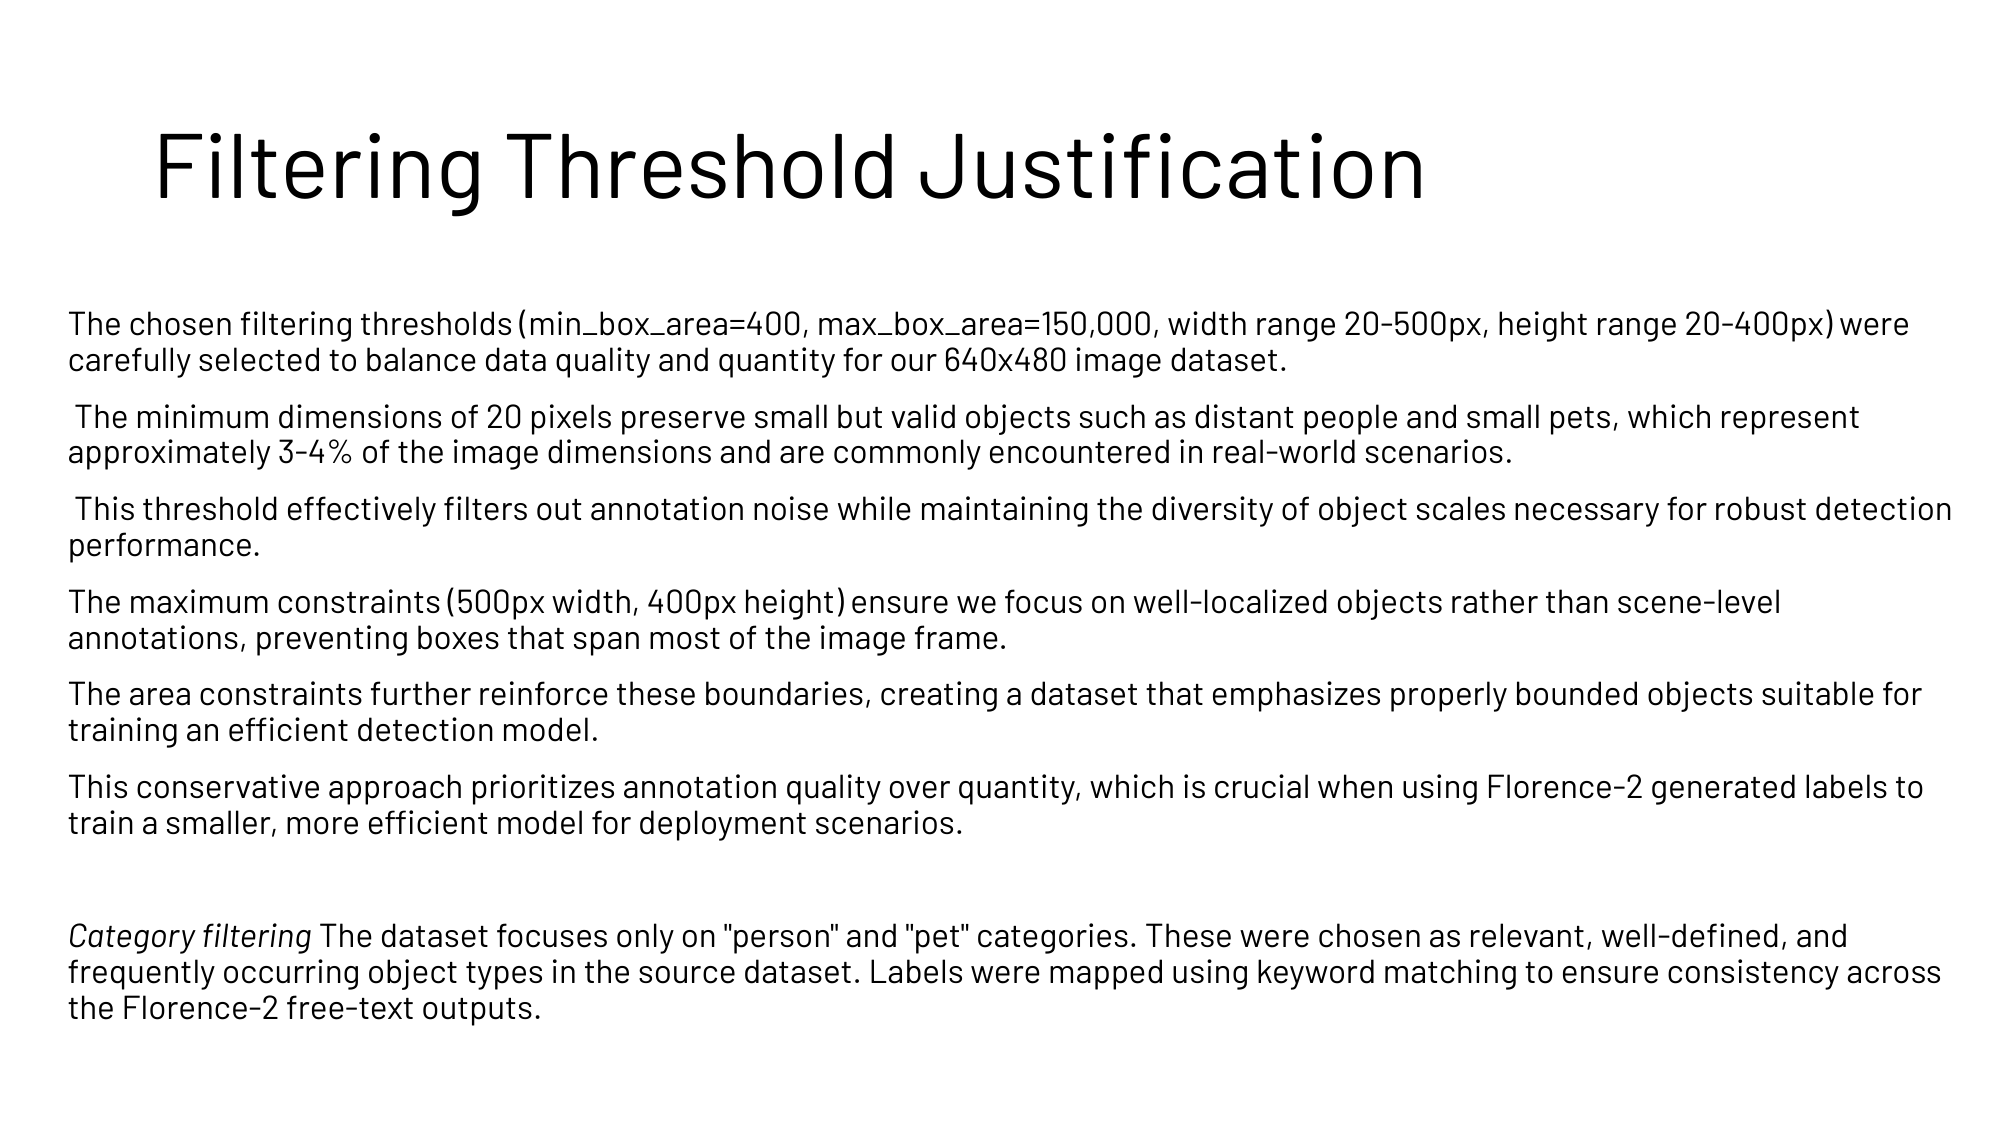

# Filtering Threshold Justification
The chosen filtering thresholds (min_box_area=400, max_box_area=150,000, width range 20-500px, height range 20-400px) were carefully selected to balance data quality and quantity for our 640x480 image dataset.
 The minimum dimensions of 20 pixels preserve small but valid objects such as distant people and small pets, which represent approximately 3-4% of the image dimensions and are commonly encountered in real-world scenarios.
 This threshold effectively filters out annotation noise while maintaining the diversity of object scales necessary for robust detection performance.
The maximum constraints (500px width, 400px height) ensure we focus on well-localized objects rather than scene-level annotations, preventing boxes that span most of the image frame.
The area constraints further reinforce these boundaries, creating a dataset that emphasizes properly bounded objects suitable for training an efficient detection model.
This conservative approach prioritizes annotation quality over quantity, which is crucial when using Florence-2 generated labels to train a smaller, more efficient model for deployment scenarios.

Category filtering The dataset focuses only on "person" and "pet" categories. These were chosen as relevant, well-defined, and frequently occurring object types in the source dataset. Labels were mapped using keyword matching to ensure consistency across the Florence-2 free-text outputs.